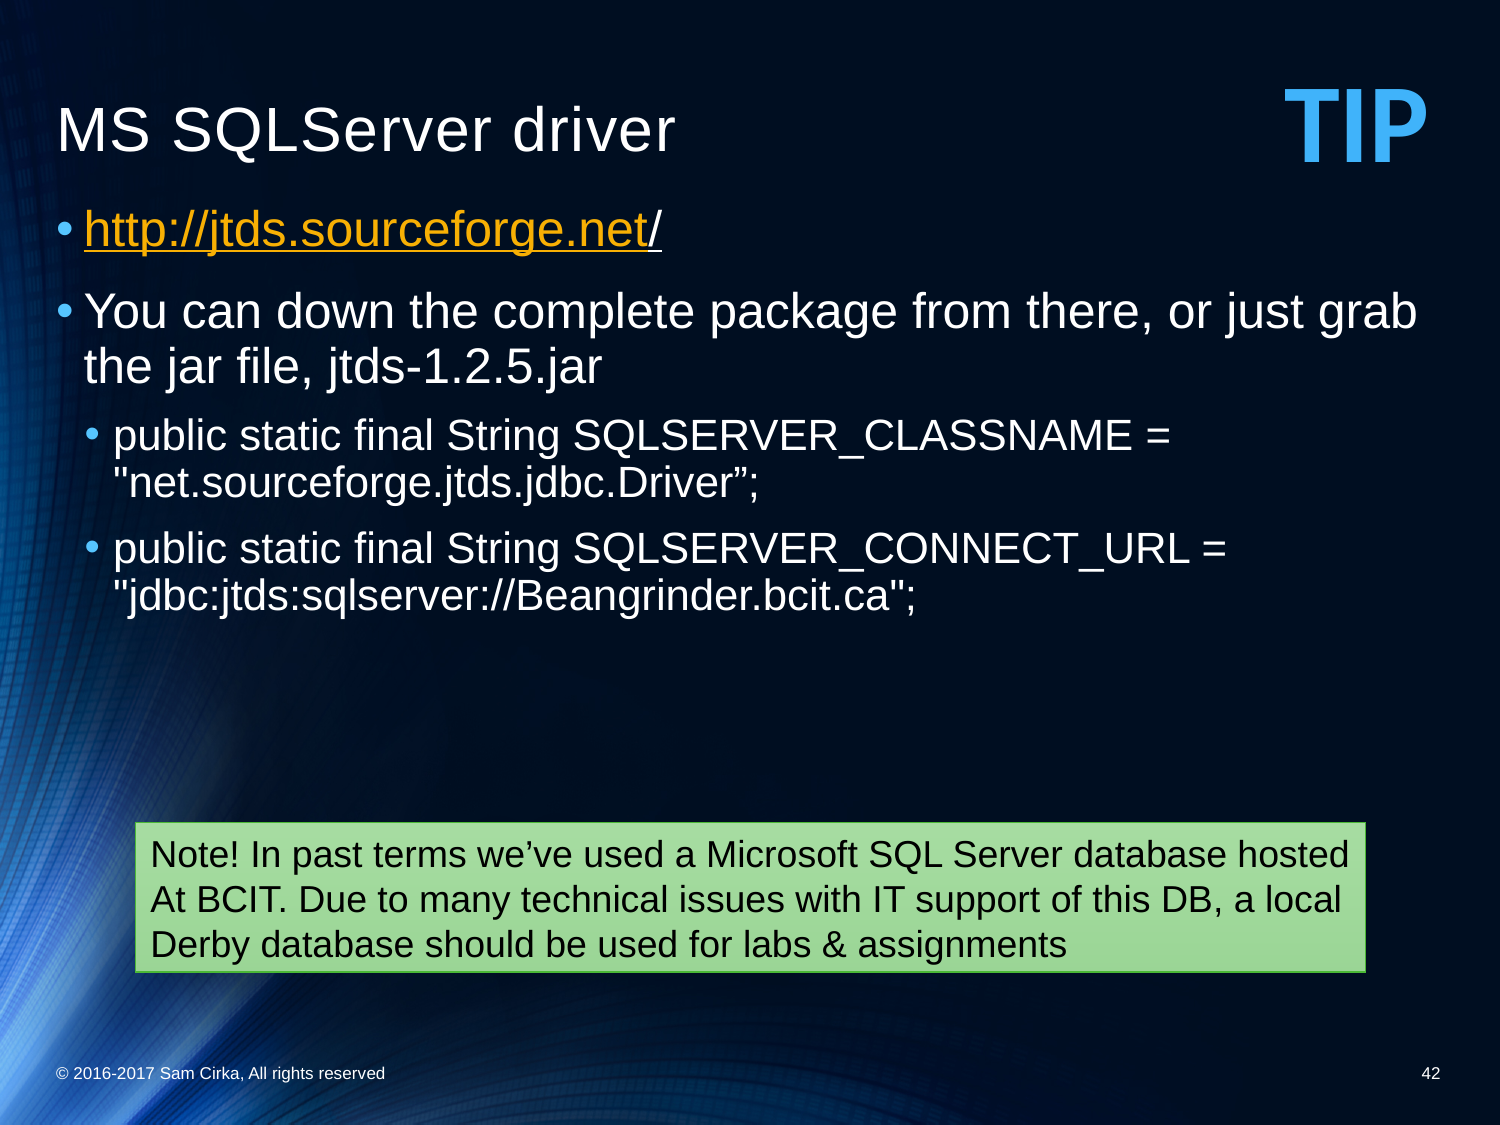

Tip
# MS SQLServer driver
http://jtds.sourceforge.net/
You can down the complete package from there, or just grab the jar file, jtds-1.2.5.jar
public static final String SQLSERVER_CLASSNAME = "net.sourceforge.jtds.jdbc.Driver”;
public static final String SQLSERVER_CONNECT_URL = "jdbc:jtds:sqlserver://Beangrinder.bcit.ca";
Note! In past terms we’ve used a Microsoft SQL Server database hosted
At BCIT. Due to many technical issues with IT support of this DB, a local
Derby database should be used for labs & assignments
© 2016-2017 Sam Cirka, All rights reserved
42